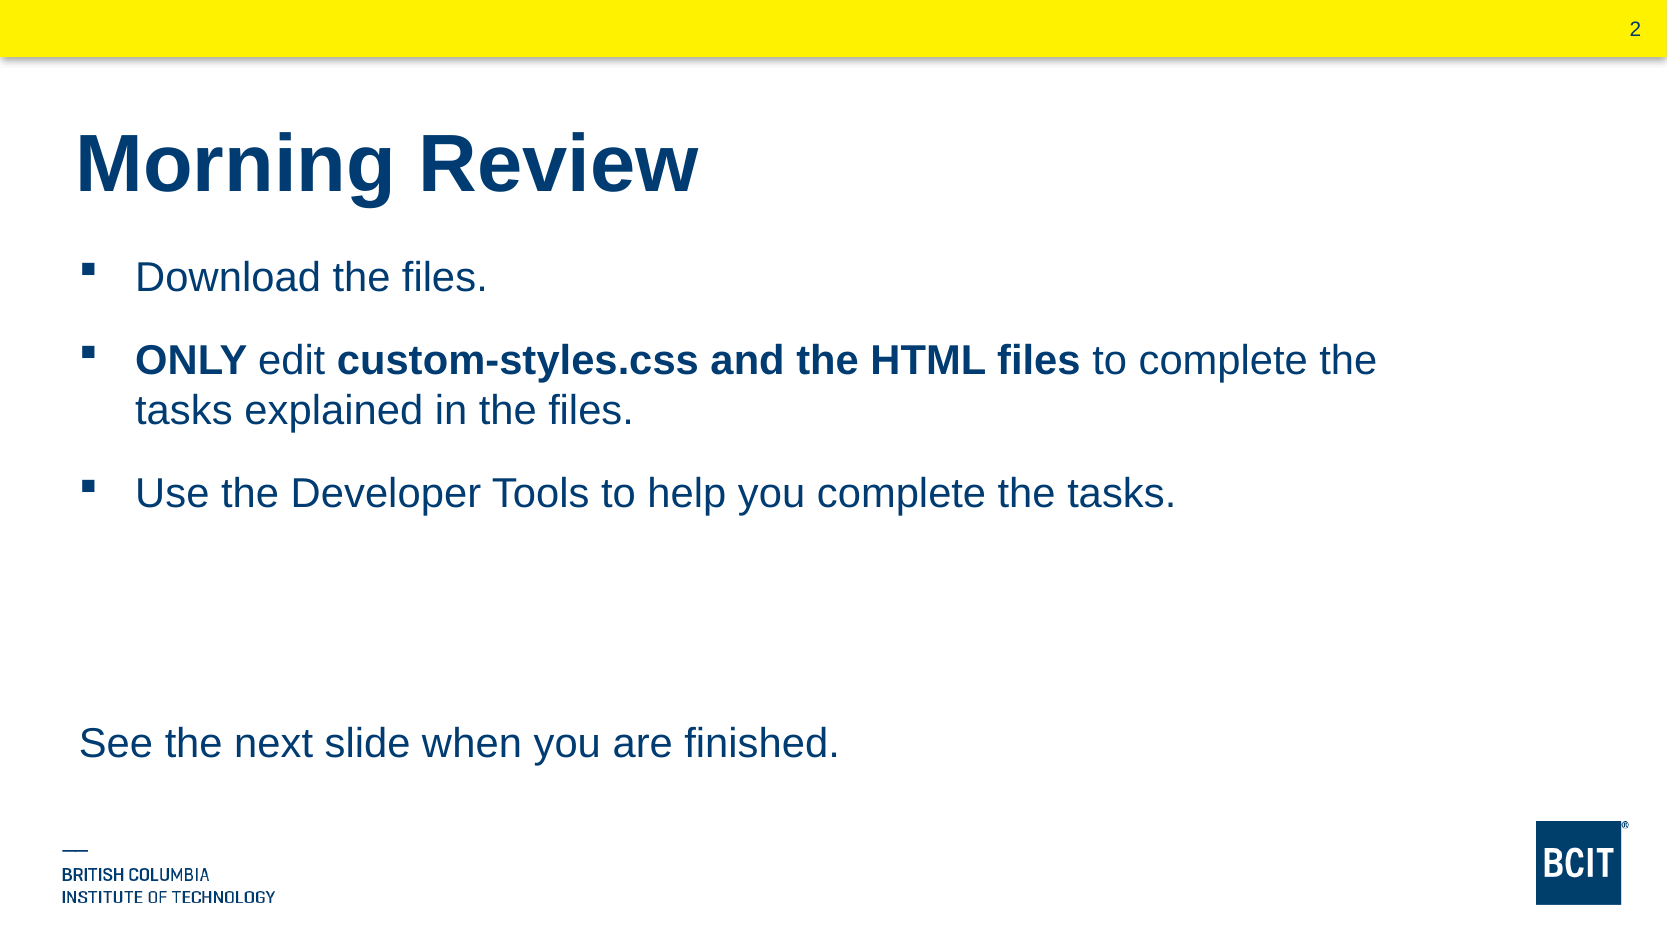

# Morning Review
Download the files.
ONLY edit custom-styles.css and the HTML files to complete the tasks explained in the files.
Use the Developer Tools to help you complete the tasks.

See the next slide when you are finished.